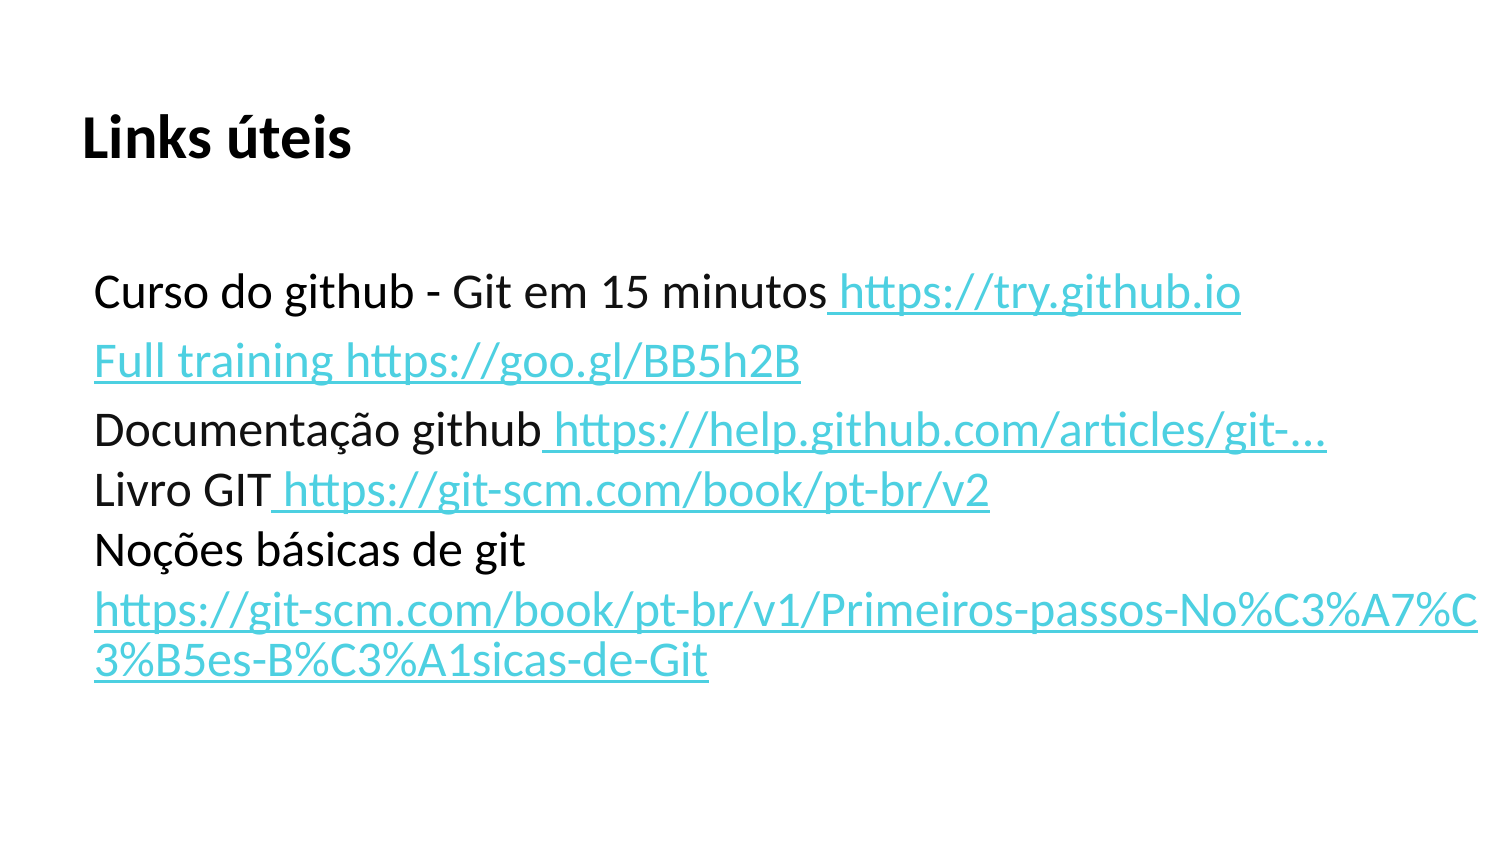

Links úteis
Curso do github - Git em 15 minutos https://try.github.io
Full training https://goo.gl/BB5h2B
Documentação github https://help.github.com/articles/git-...
Livro GIT https://git-scm.com/book/pt-br/v2
Noções básicas de git https://git-scm.com/book/pt-br/v1/Primeiros-passos-No%C3%A7%C3%B5es-B%C3%A1sicas-de-Git